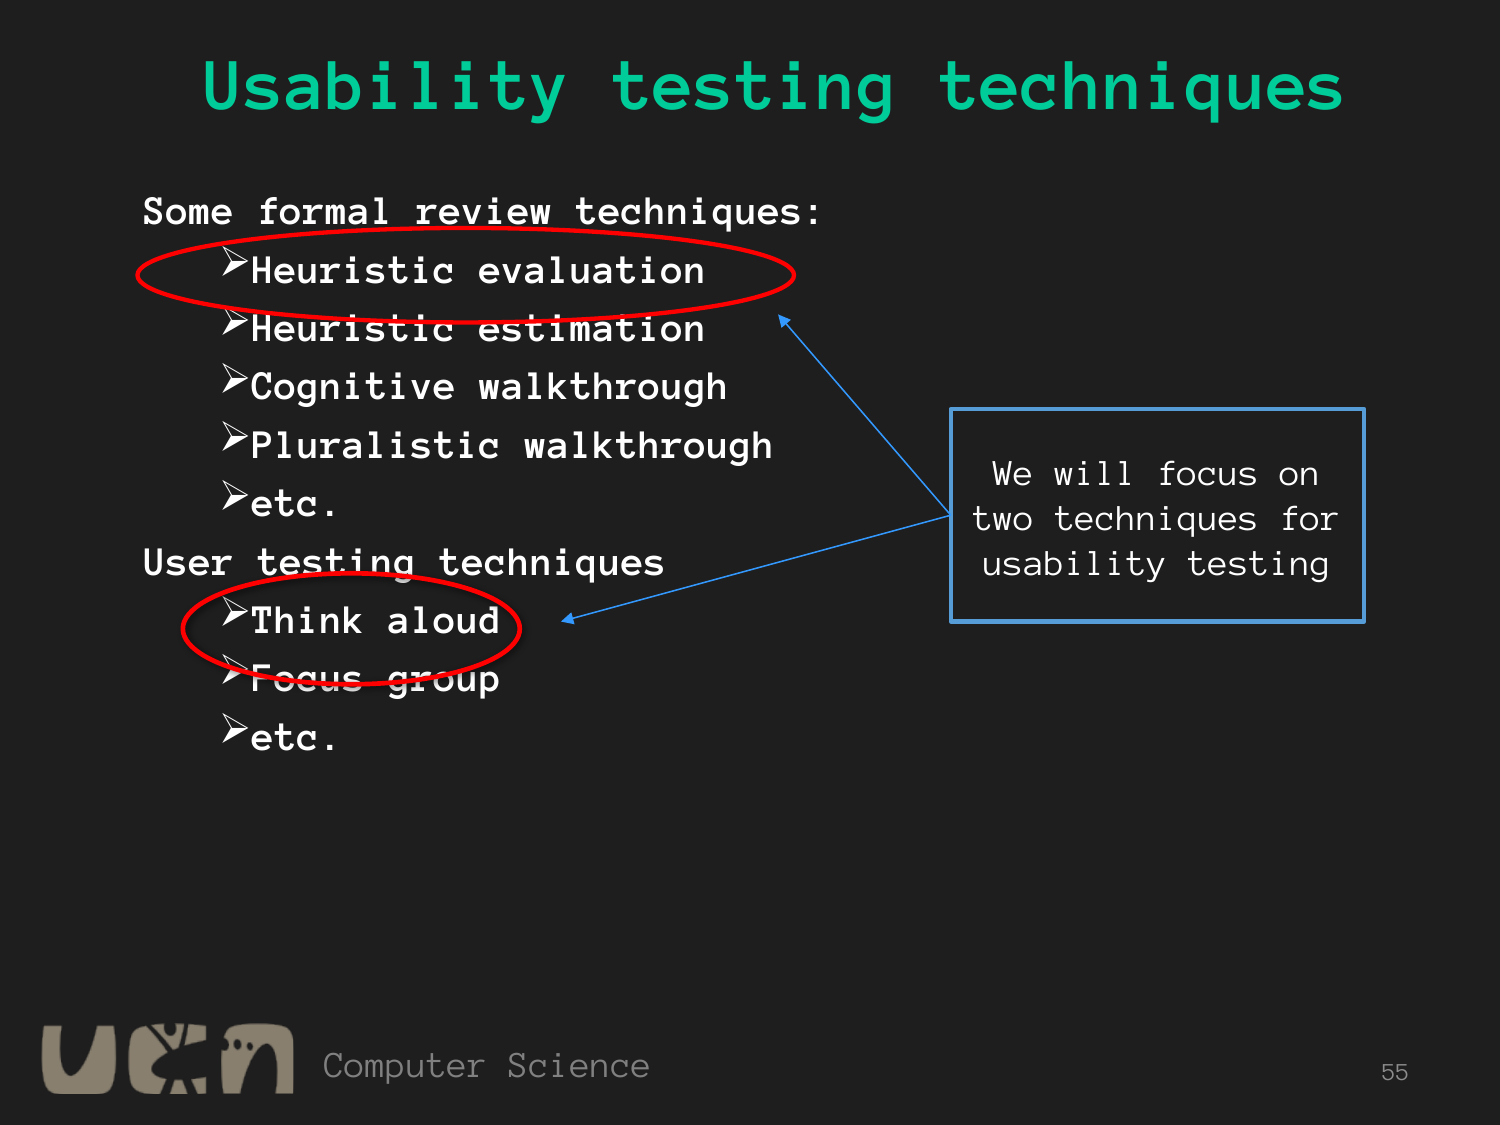

55
# Usability testing techniques
Some formal review techniques:
Heuristic evaluation
Heuristic estimation
Cognitive walkthrough
Pluralistic walkthrough
etc.
User testing techniques
Think aloud
Focus group
etc.

We will focus on two techniques for usability testing